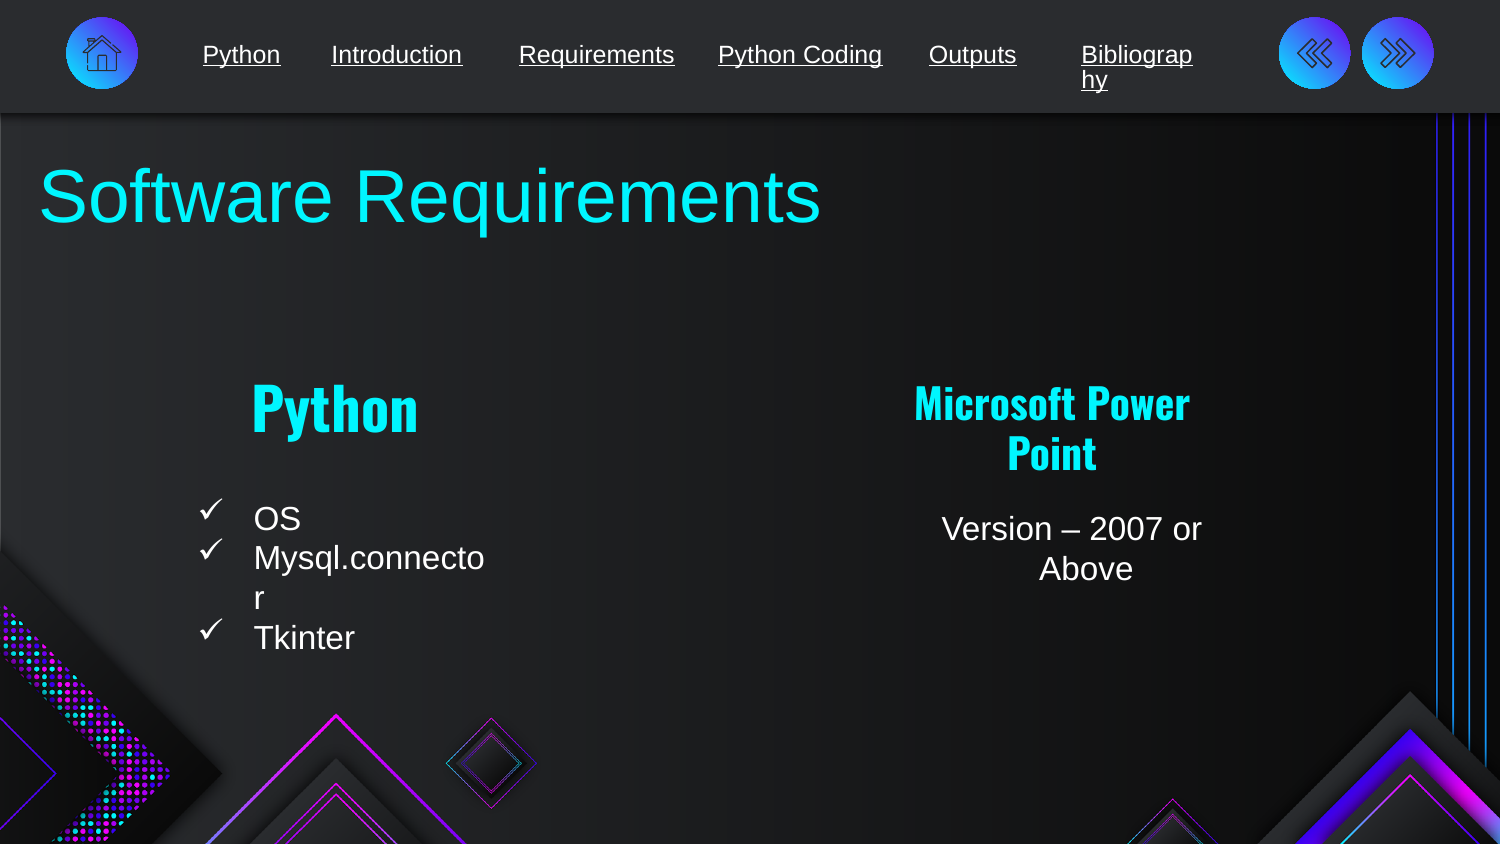

Python
Introduction
Requirements
Python Coding
Outputs
Bibliography
Project Schedule
Project Timeline
Status Report
Upcoming Report

Software Requirements
# Python
Microsoft Power Point
OS
Mysql.connector
Tkinter
   Version – 2007 or Above